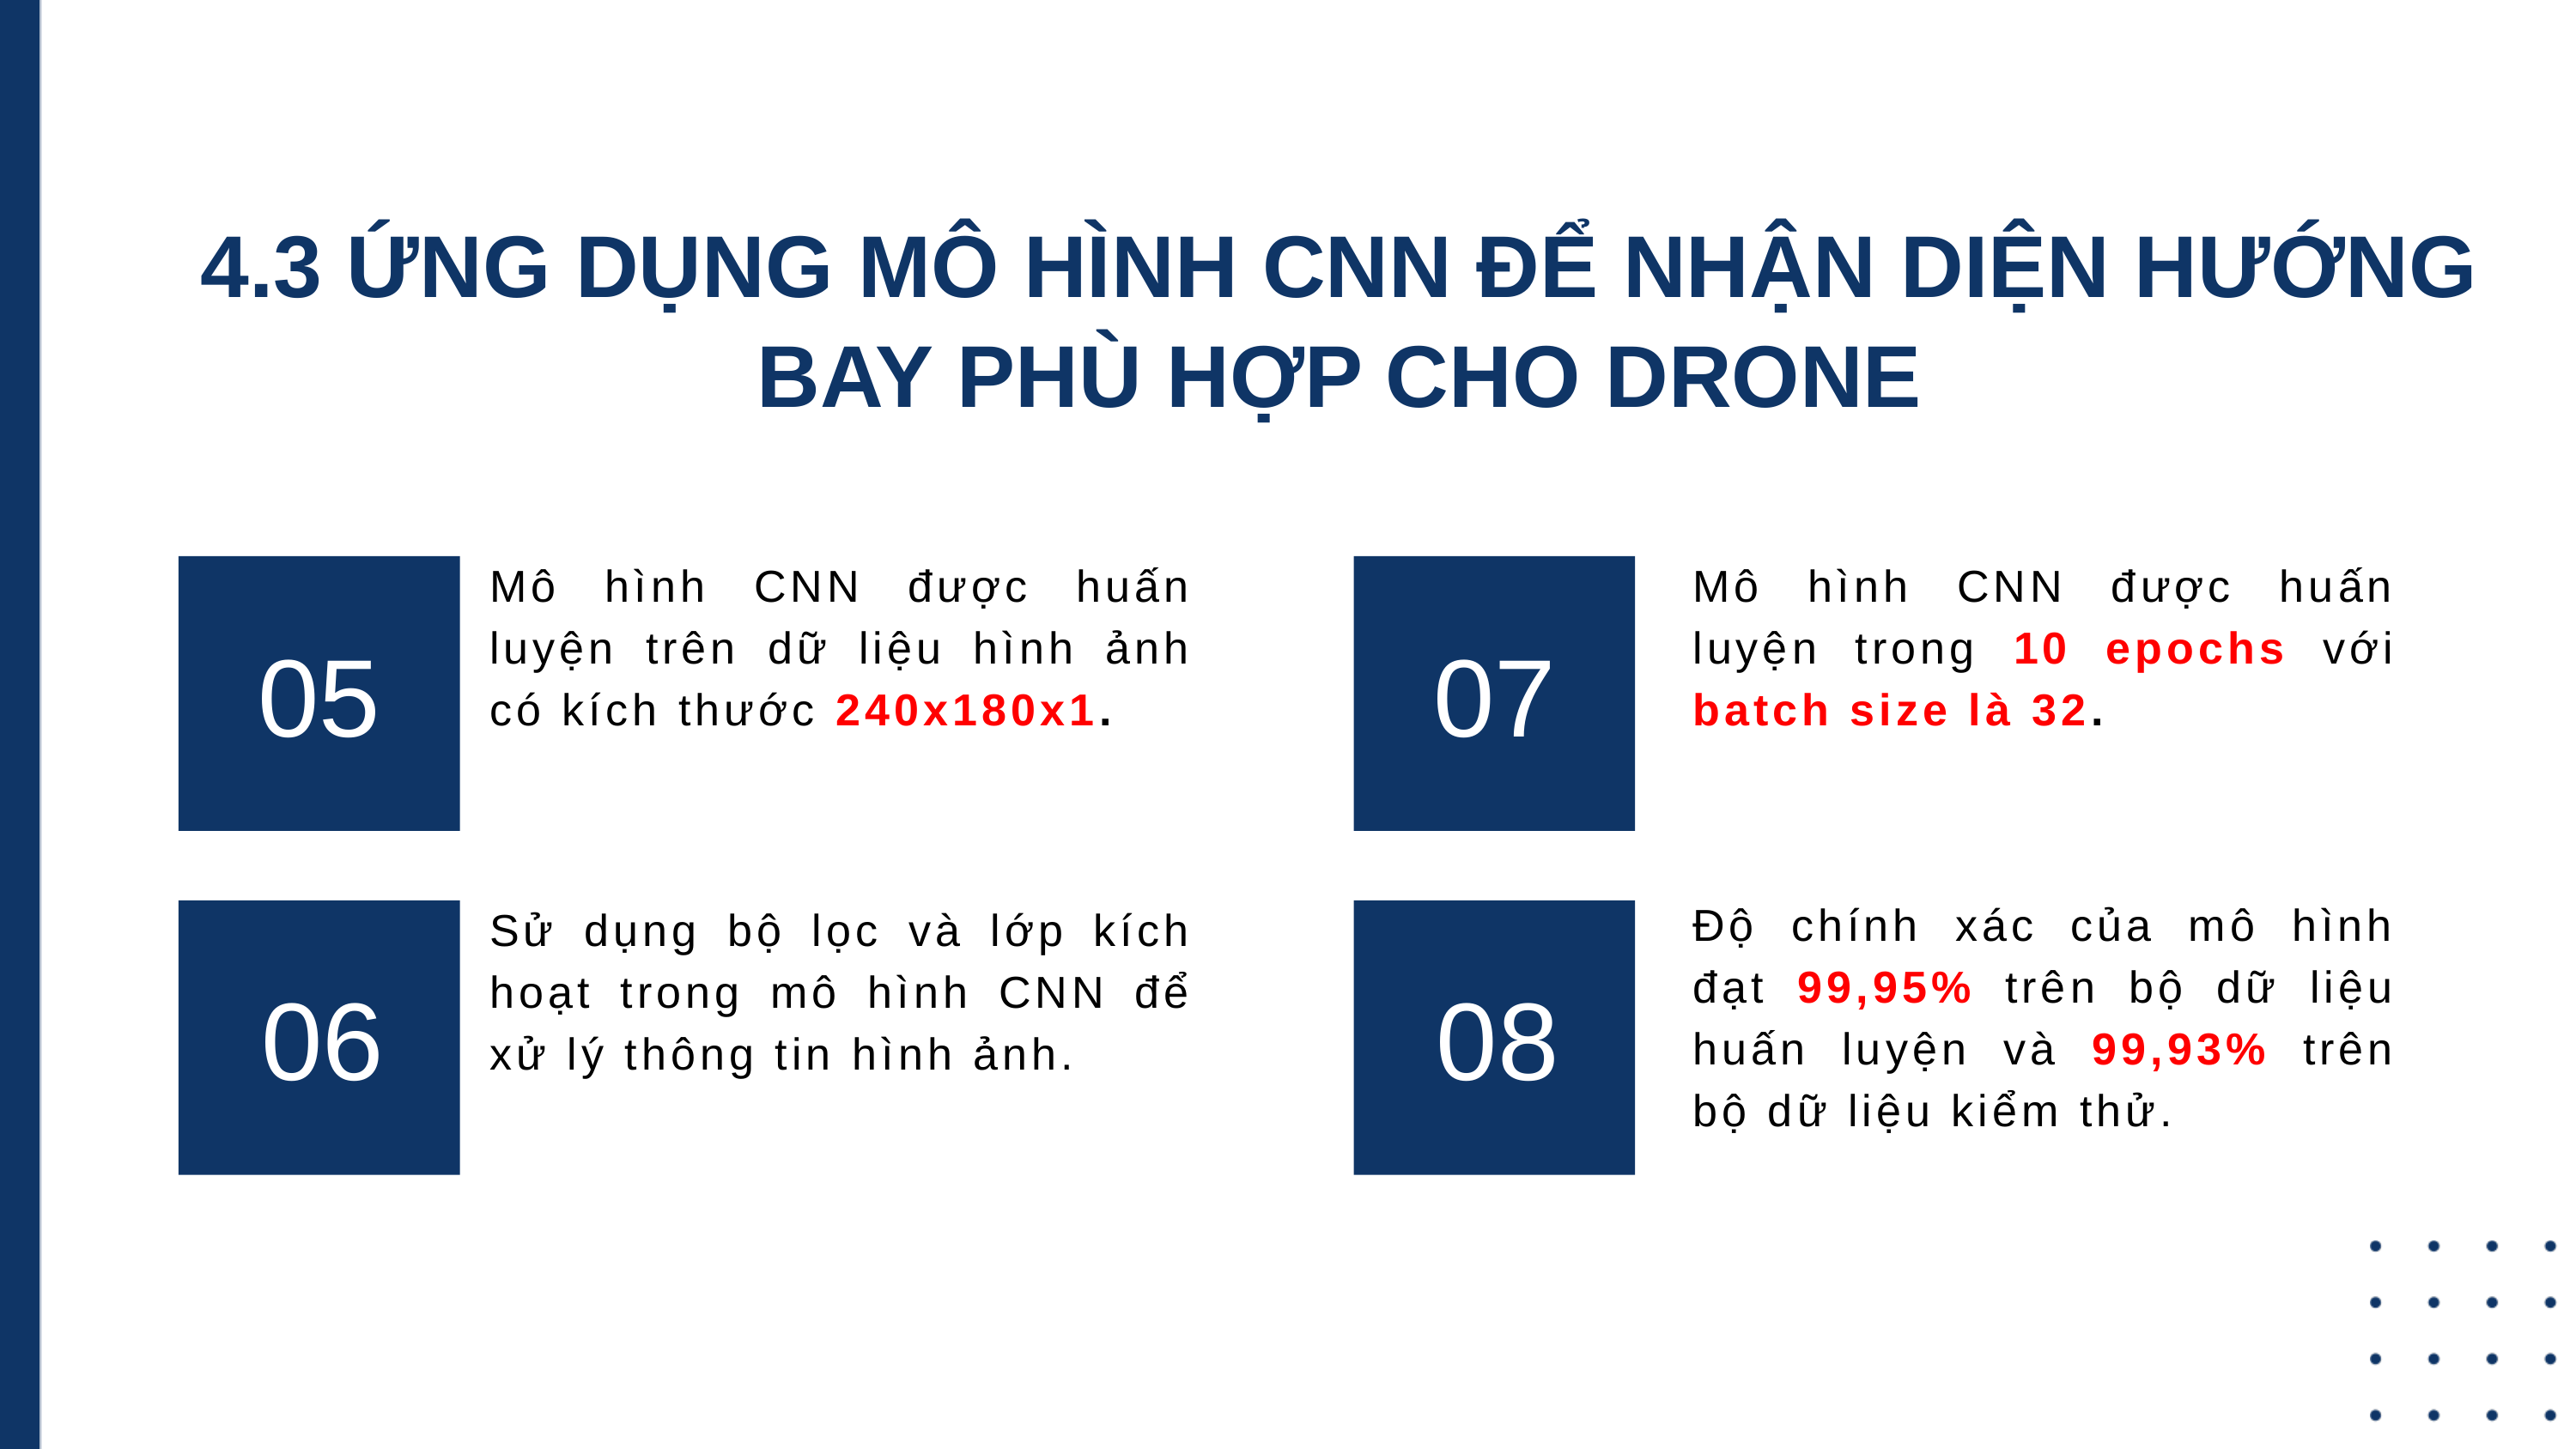

4.3 ỨNG DỤNG MÔ HÌNH CNN ĐỂ NHẬN DIỆN HƯỚNG BAY PHÙ HỢP CHO DRONE
Mô hình CNN được huấn luyện trong 10 epochs với batch size là 32.
Mô hình CNN được huấn luyện trên dữ liệu hình ảnh có kích thước 240x180x1.

07
05
Độ chính xác của mô hình đạt 99,95% trên bộ dữ liệu huấn luyện và 99,93% trên bộ dữ liệu kiểm thử.

Sử dụng bộ lọc và lớp kích hoạt trong mô hình CNN để xử lý thông tin hình ảnh.

08
06